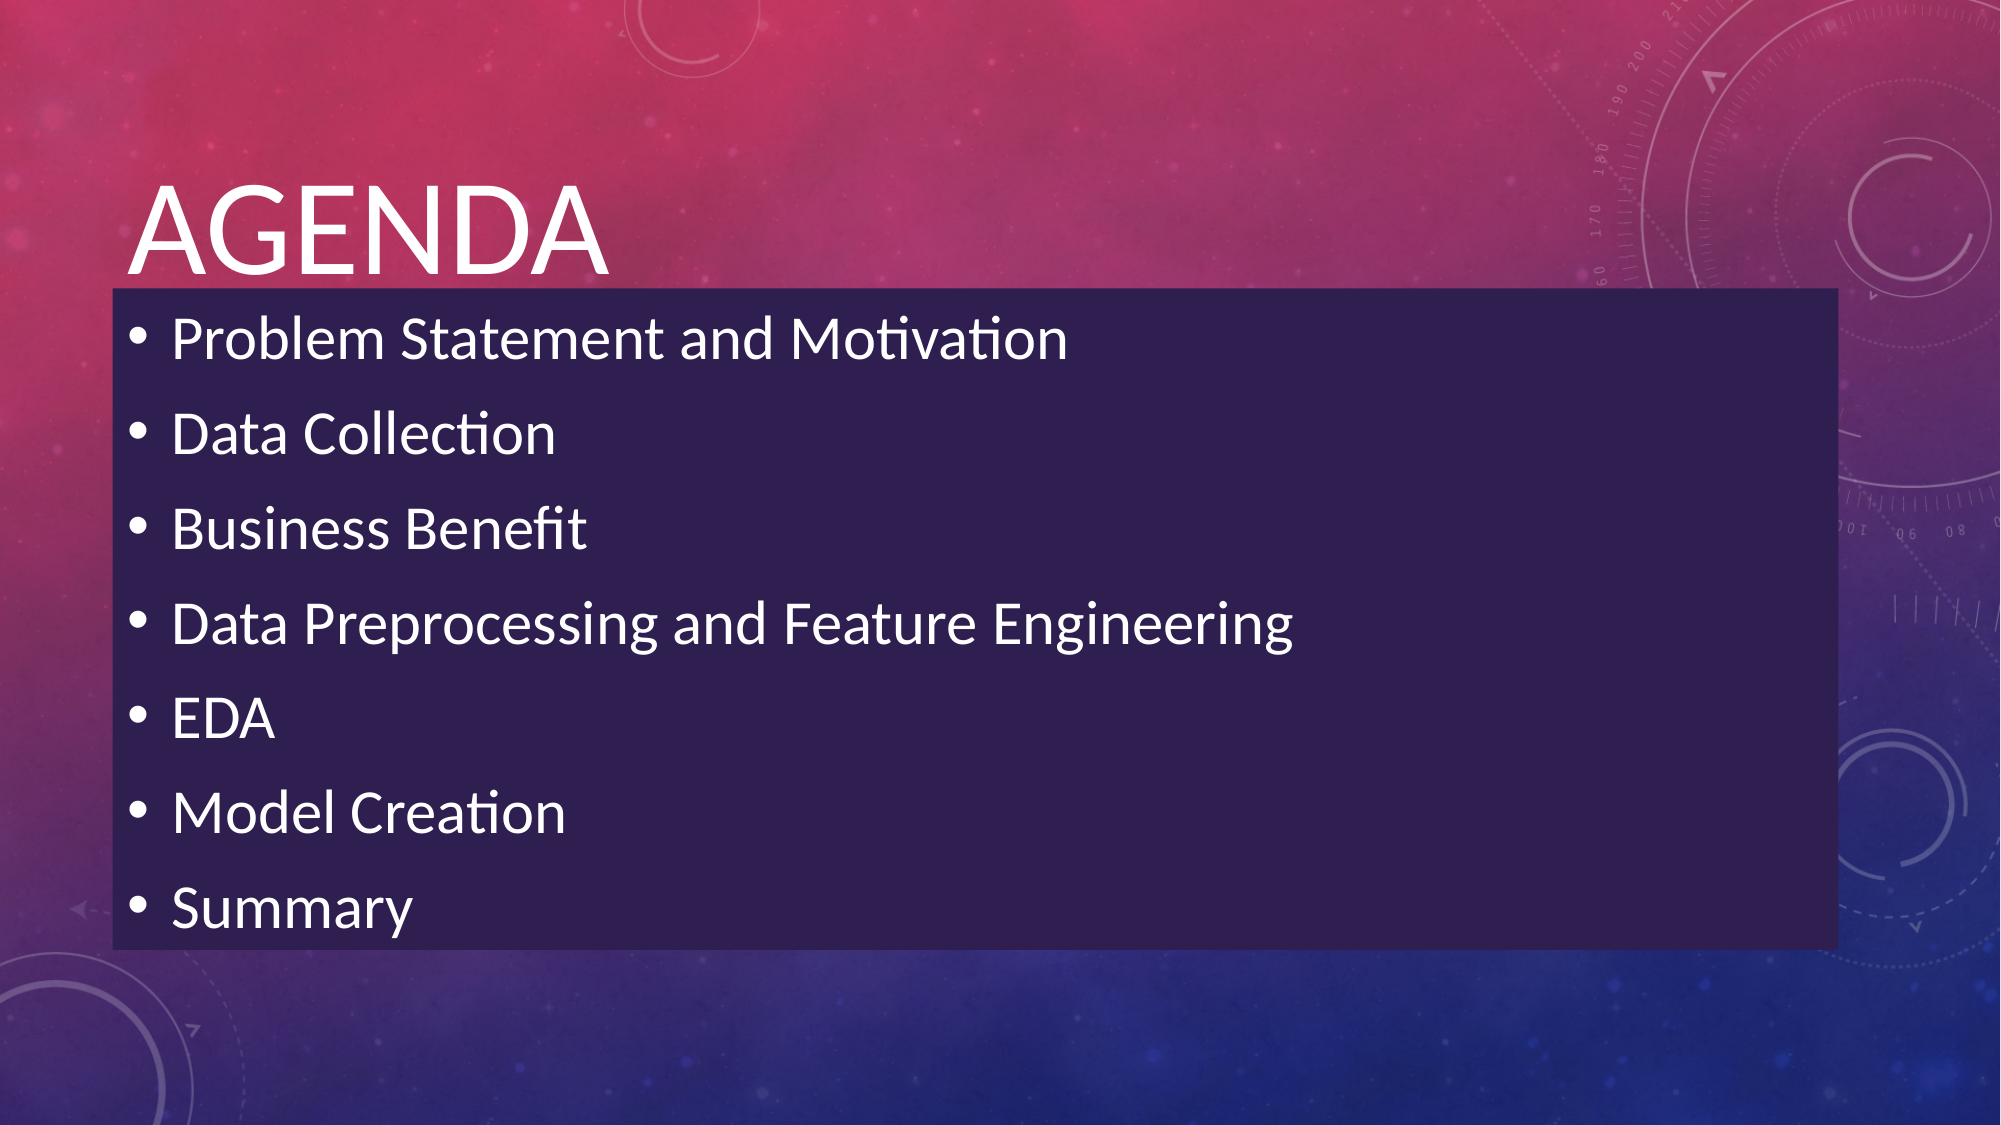

# Agenda
Problem Statement and Motivation
Data Collection
Business Benefit
Data Preprocessing and Feature Engineering
EDA
Model Creation
Summary